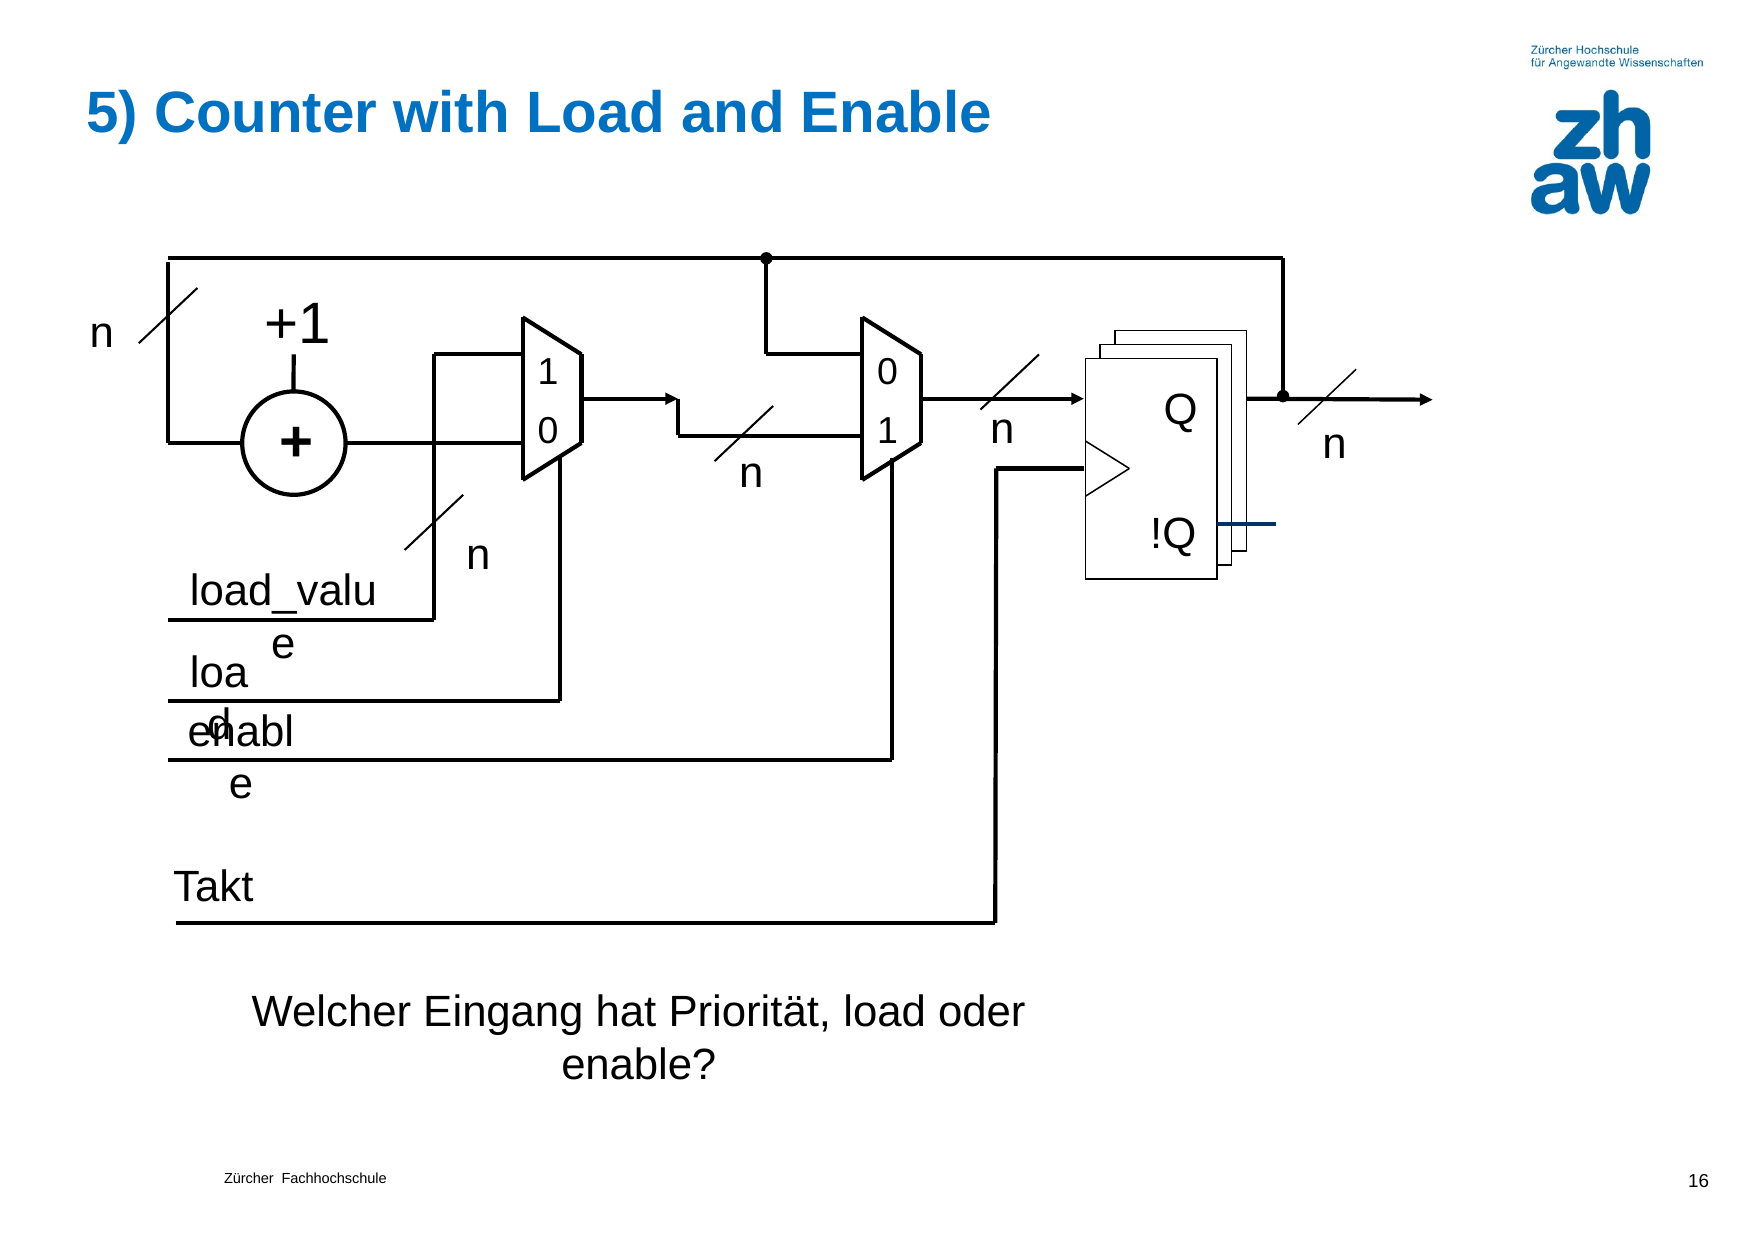

5) Counter with Load and Enable
+1
n
1
0

Q
0
1

n
+
n
n
!Q
n
load_value
load
enable
Takt
Welcher Eingang hat Priorität, load oder enable?
16